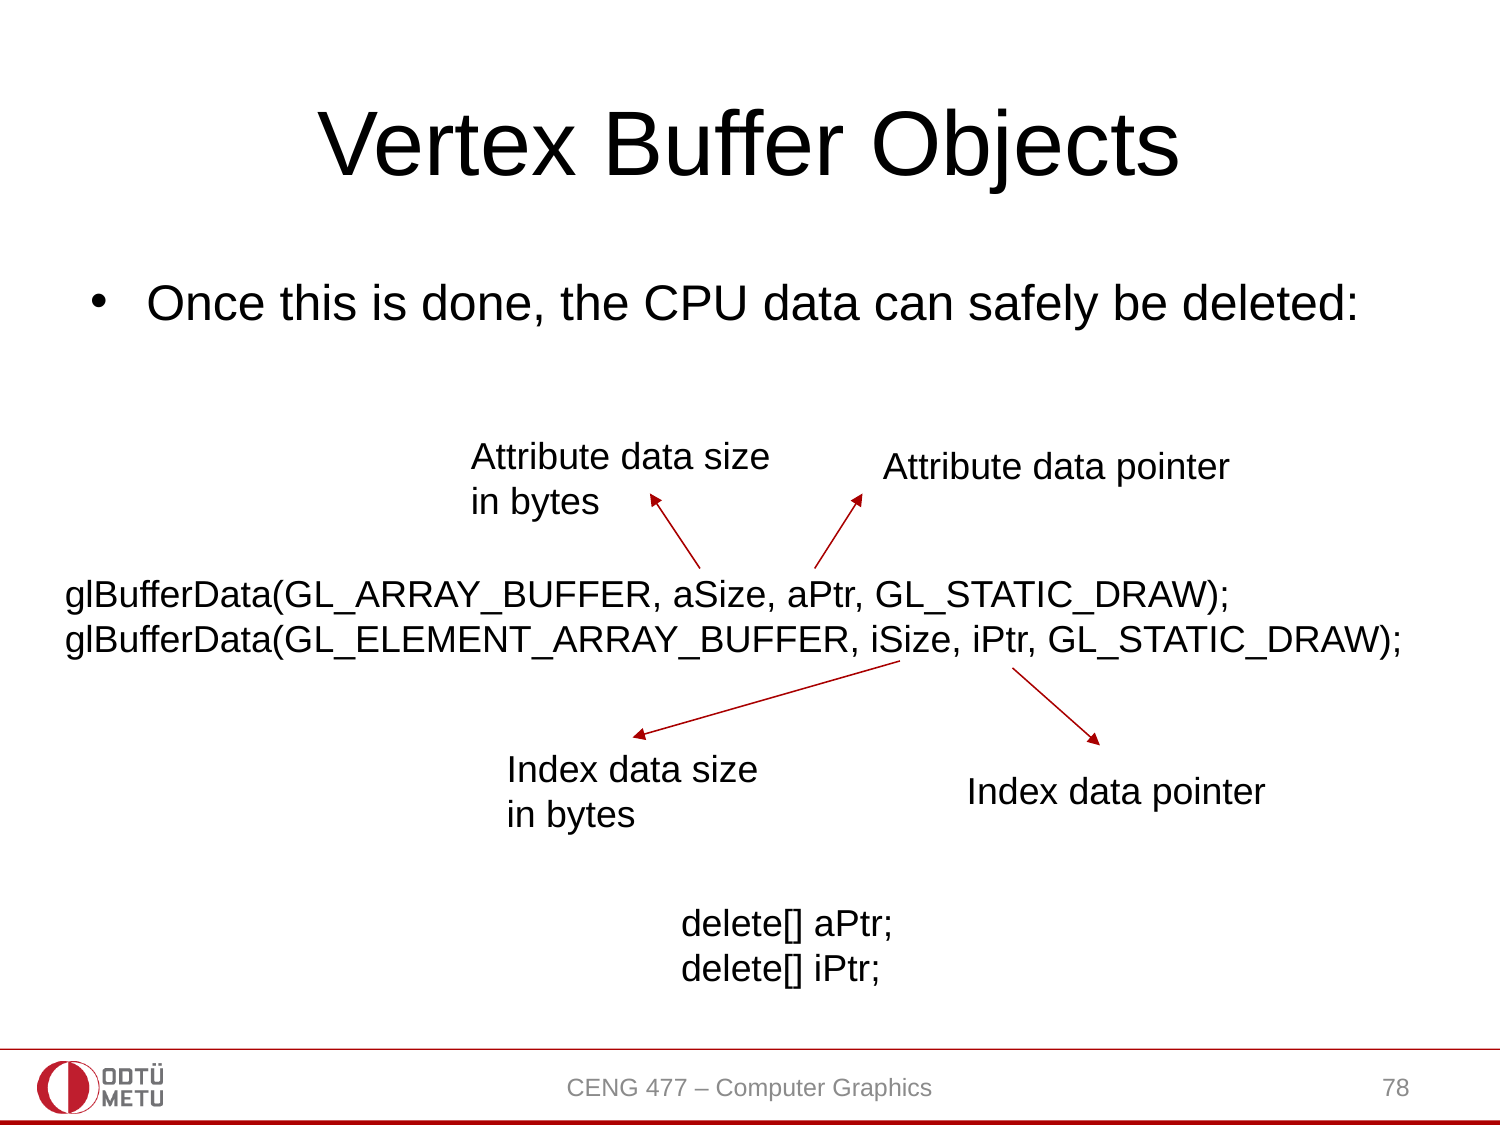

# Vertex Buffer Objects
Once this is done, the CPU data can safely be deleted:

Attribute data size
in bytes
Attribute data pointer
glBufferData(GL_ARRAY_BUFFER, aSize, aPtr, GL_STATIC_DRAW);
glBufferData(GL_ELEMENT_ARRAY_BUFFER, iSize, iPtr, GL_STATIC_DRAW);

Index data size
in bytes
Index data pointer
delete[] aPtr;
delete[] iPtr;
CENG 477 – Computer Graphics
78